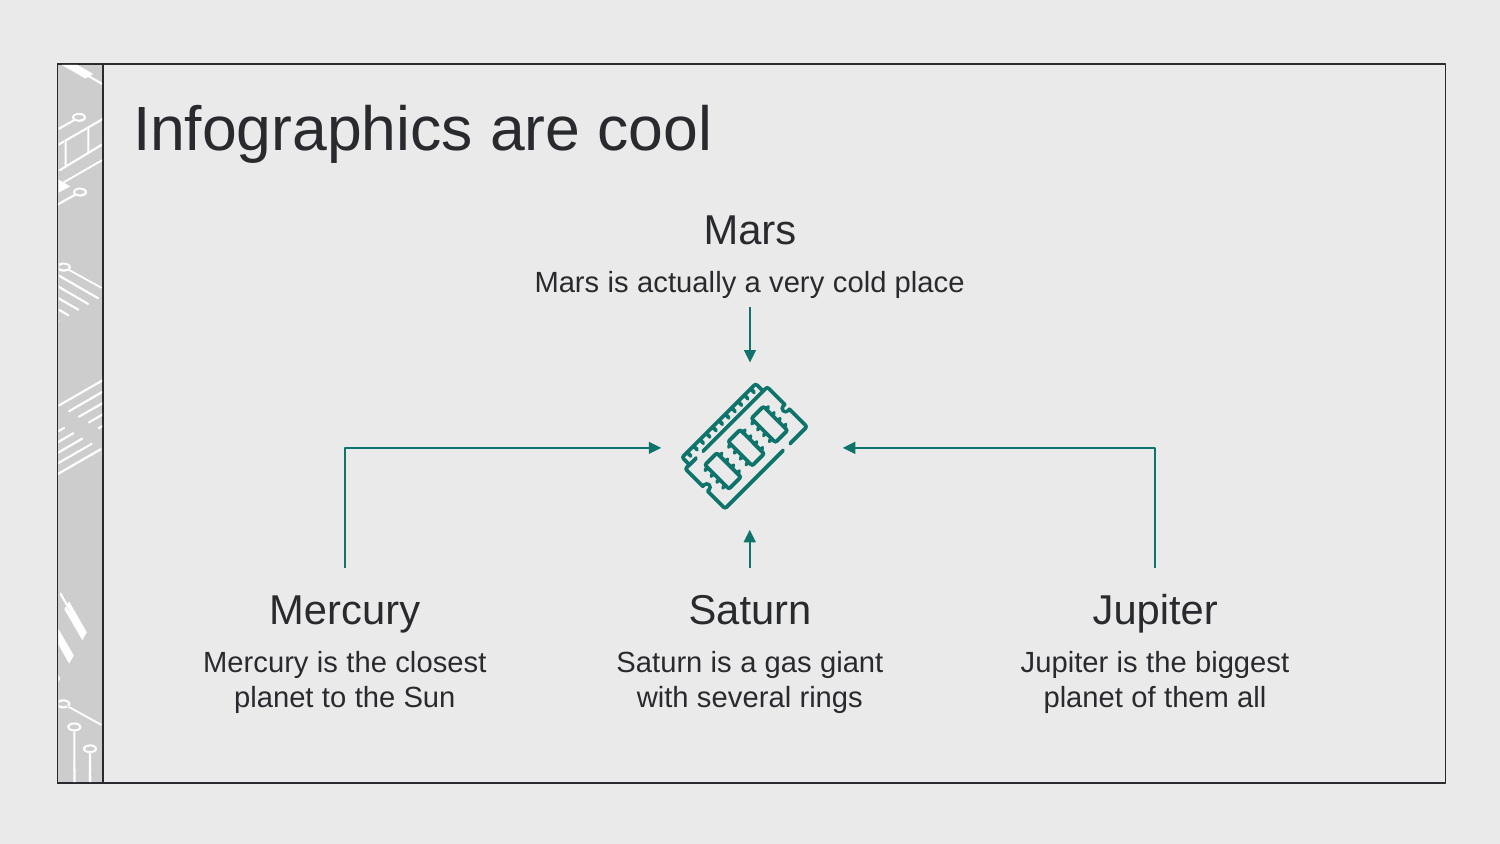

# Infographics are cool
Mars
Mars is actually a very cold place

Mercury
Saturn
Jupiter
Mercury is the closest planet to the Sun
Saturn is a gas giant with several rings
Jupiter is the biggest planet of them all